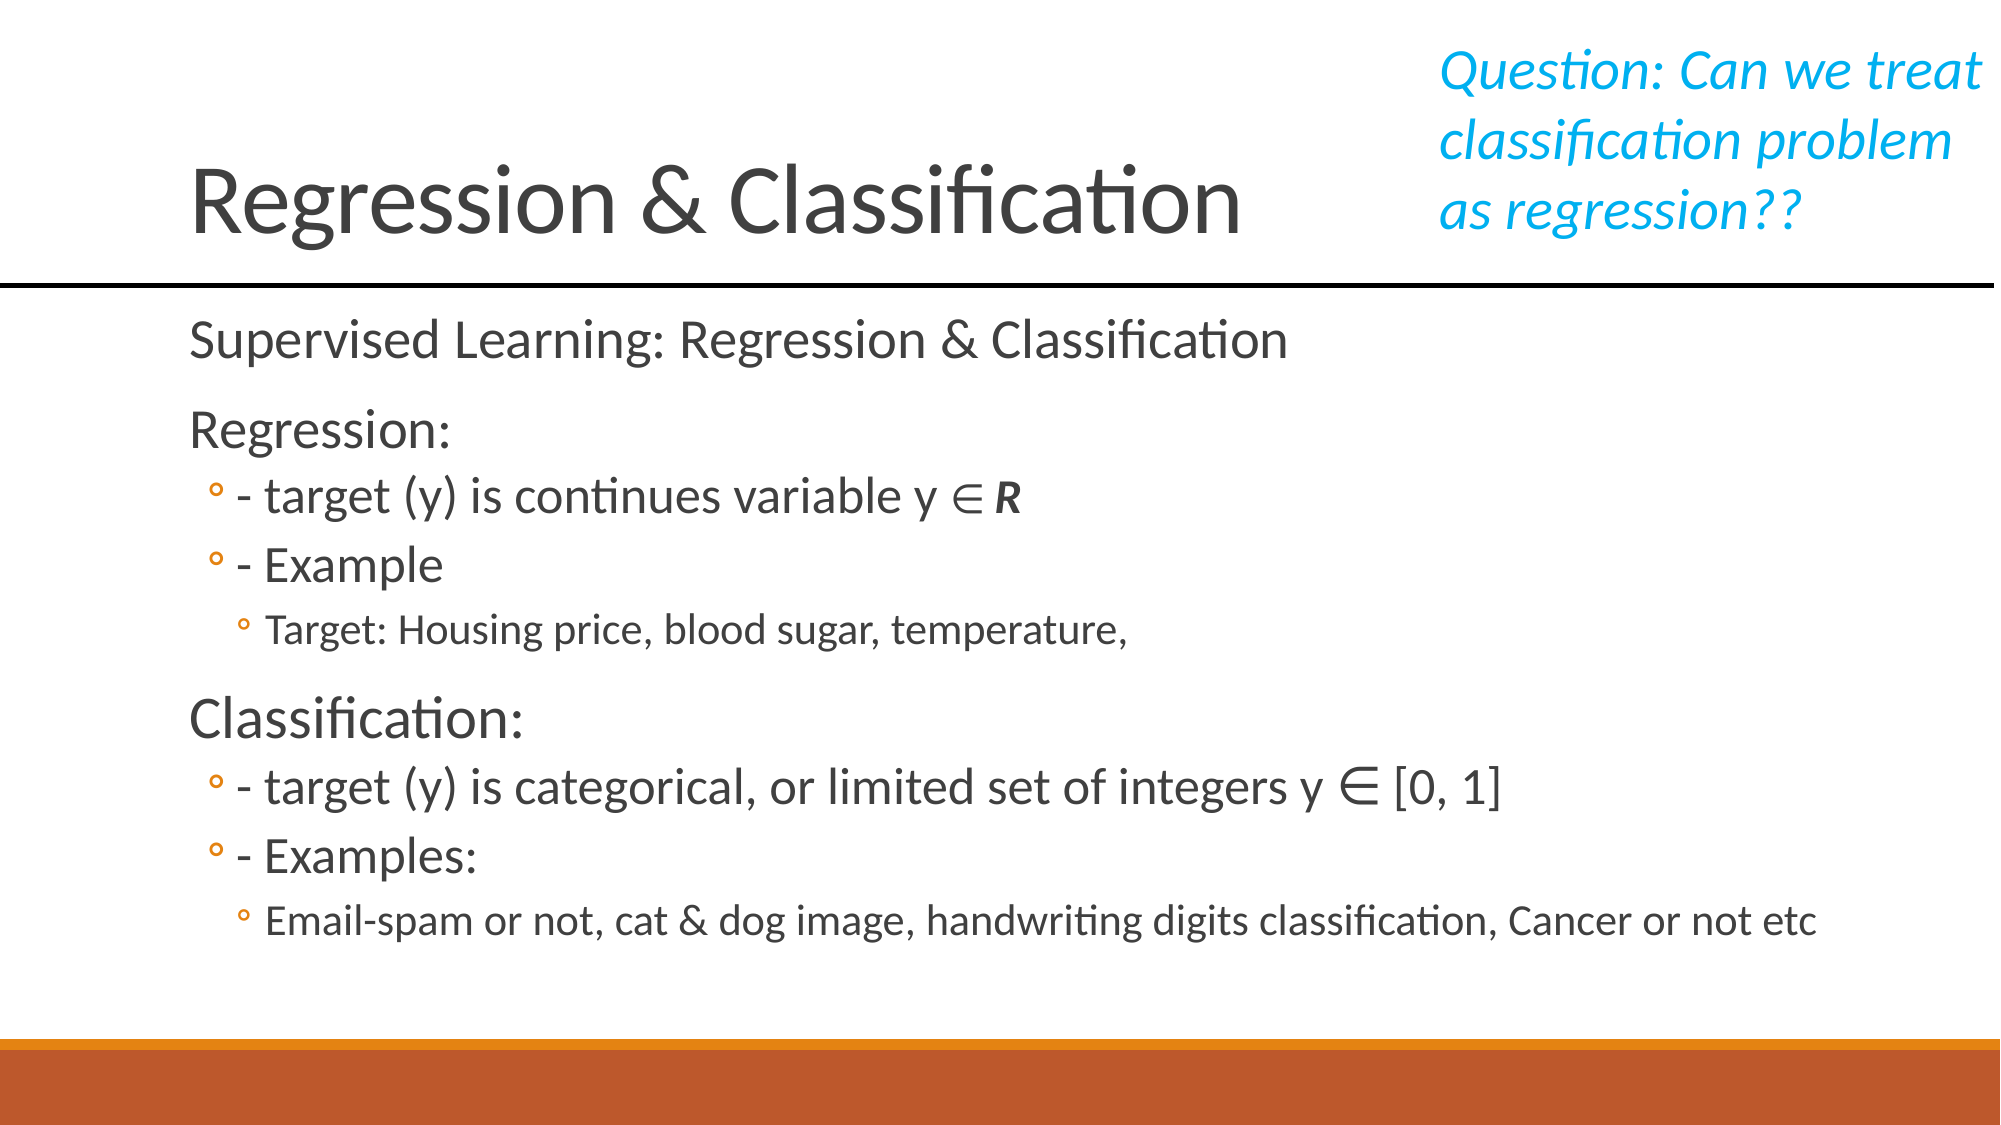

# Regression & Classification
Question: Can we treat classification problem as regression??
Supervised Learning: Regression & Classification
Regression:
- target (y) is continues variable y ∈ R
- Example
Target: Housing price, blood sugar, temperature,
Classification:
- target (y) is categorical, or limited set of integers y ∈ [0, 1]
- Examples:
Email-spam or not, cat & dog image, handwriting digits classification, Cancer or not etc